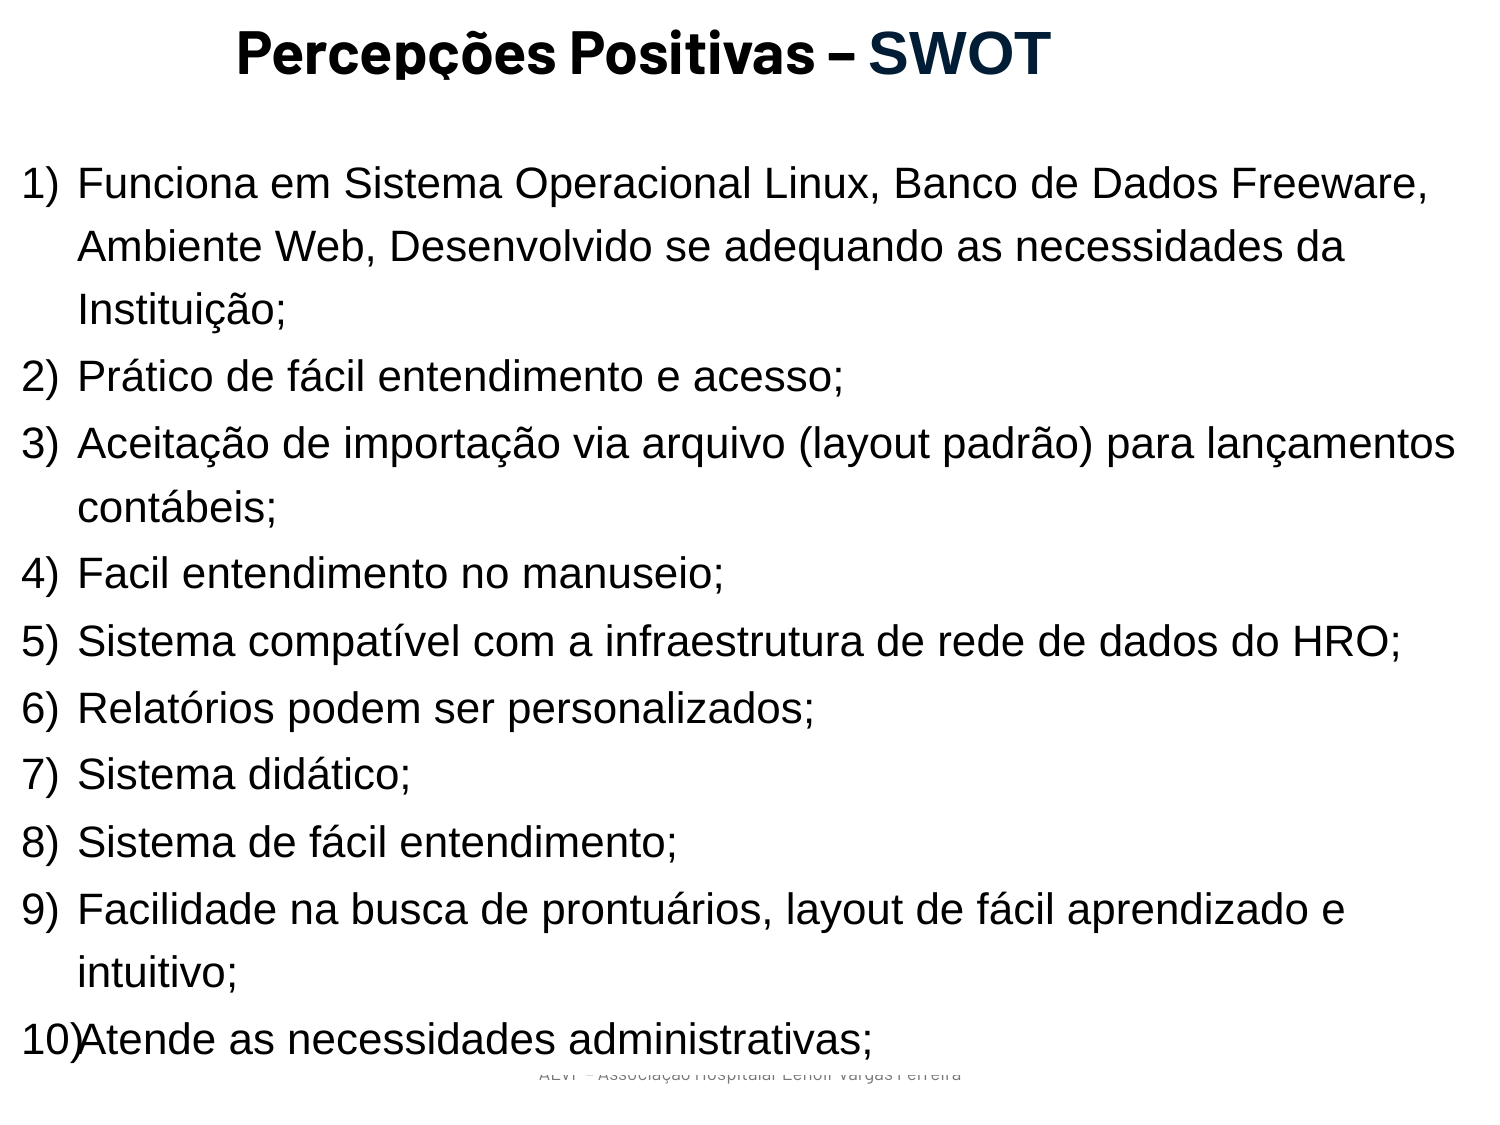

# Percepções Positivas – SWOT

Funciona em Sistema Operacional Linux, Banco de Dados Freeware, Ambiente Web, Desenvolvido se adequando as necessidades da Instituição;
Prático de fácil entendimento e acesso;
Aceitação de importação via arquivo (layout padrão) para lançamentos contábeis;
Facil entendimento no manuseio;
Sistema compatível com a infraestrutura de rede de dados do HRO;
Relatórios podem ser personalizados;
Sistema didático;
Sistema de fácil entendimento;
Facilidade na busca de prontuários, layout de fácil aprendizado e intuitivo;
Atende as necessidades administrativas;
ALVF – Associação Hospitalar Lenoir Vargas Ferreira